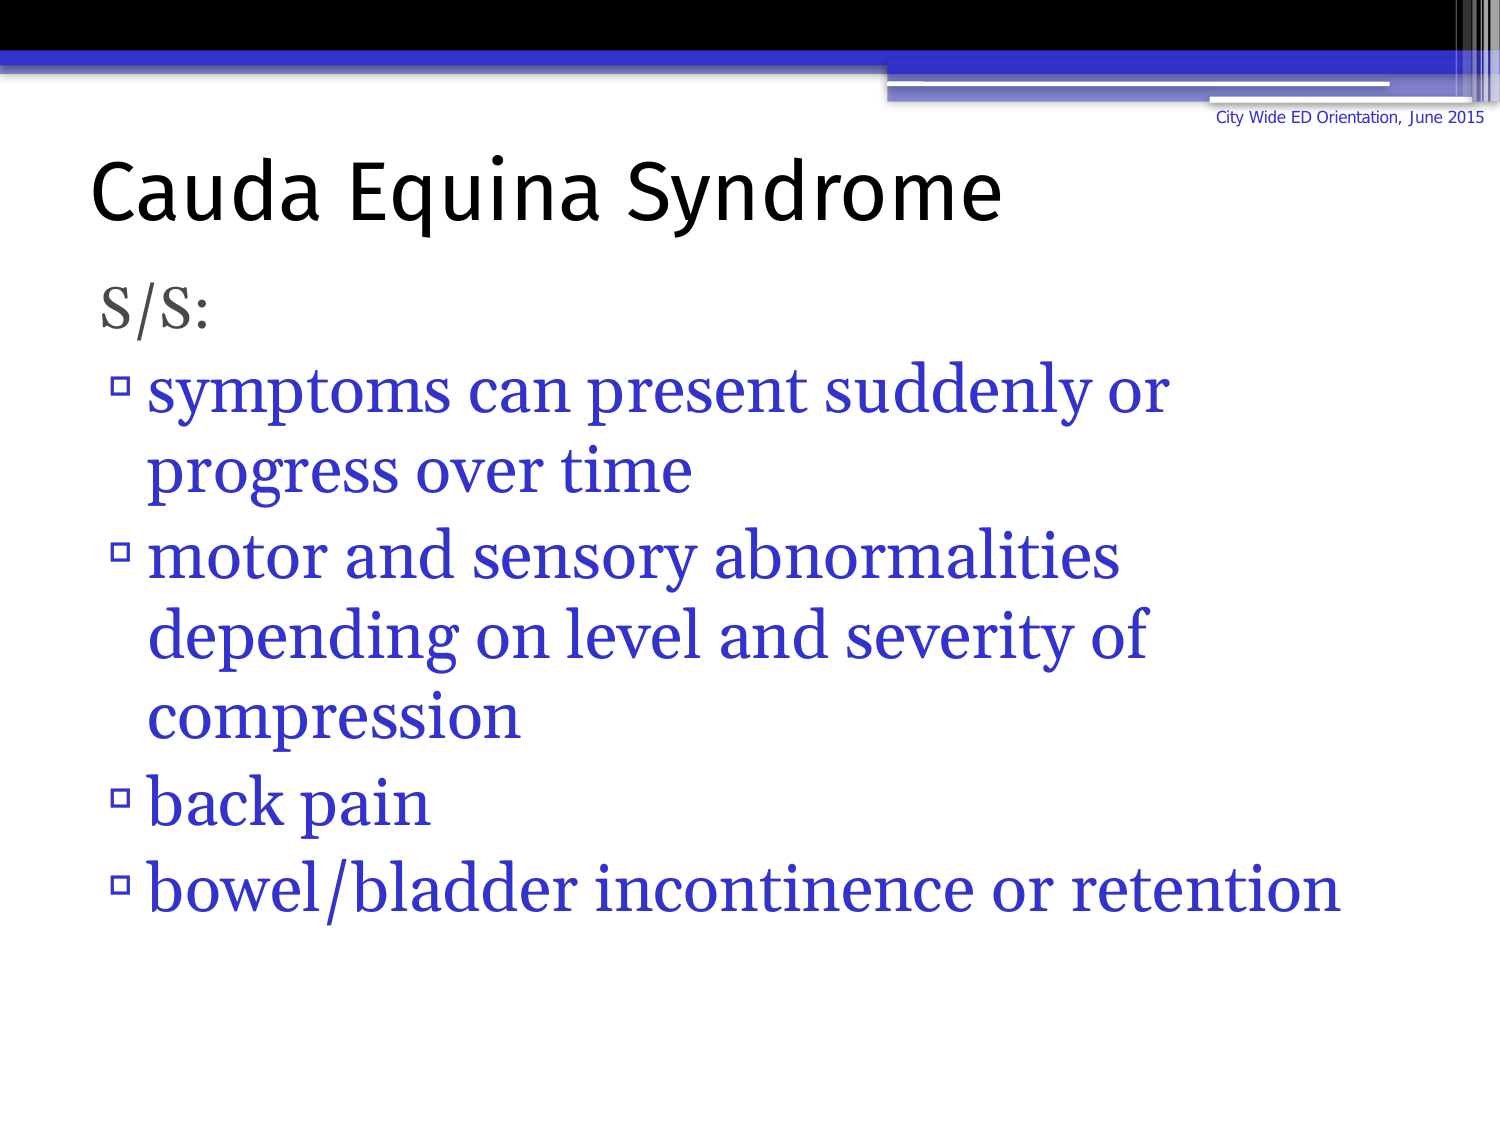

# Cauda Equina Syndrome
City Wide ED Orientation, June 2015
S/S:
symptoms can present suddenly or progress over time
motor and sensory abnormalities depending on level and severity of compression
back pain
bowel/bladder incontinence or retention